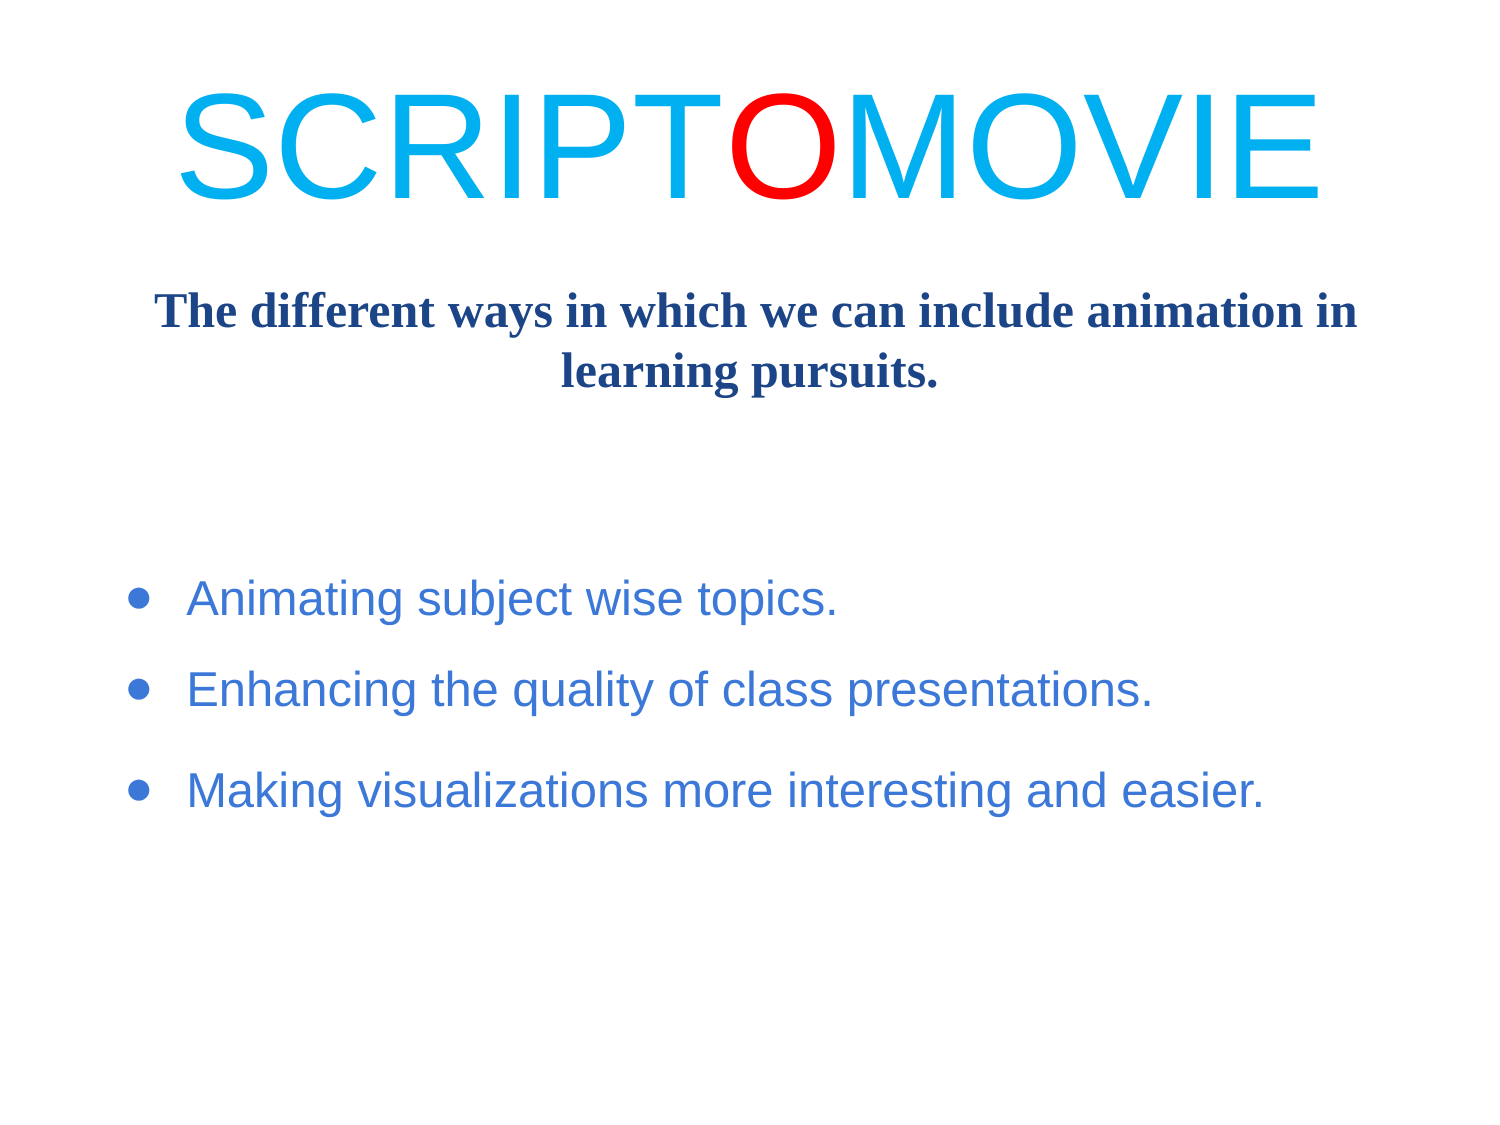

# SCRIPTOMOVIE
 The different ways in which we can include animation in learning pursuits.

Animating subject wise topics.
Enhancing the quality of class presentations.
Making visualizations more interesting and easier.